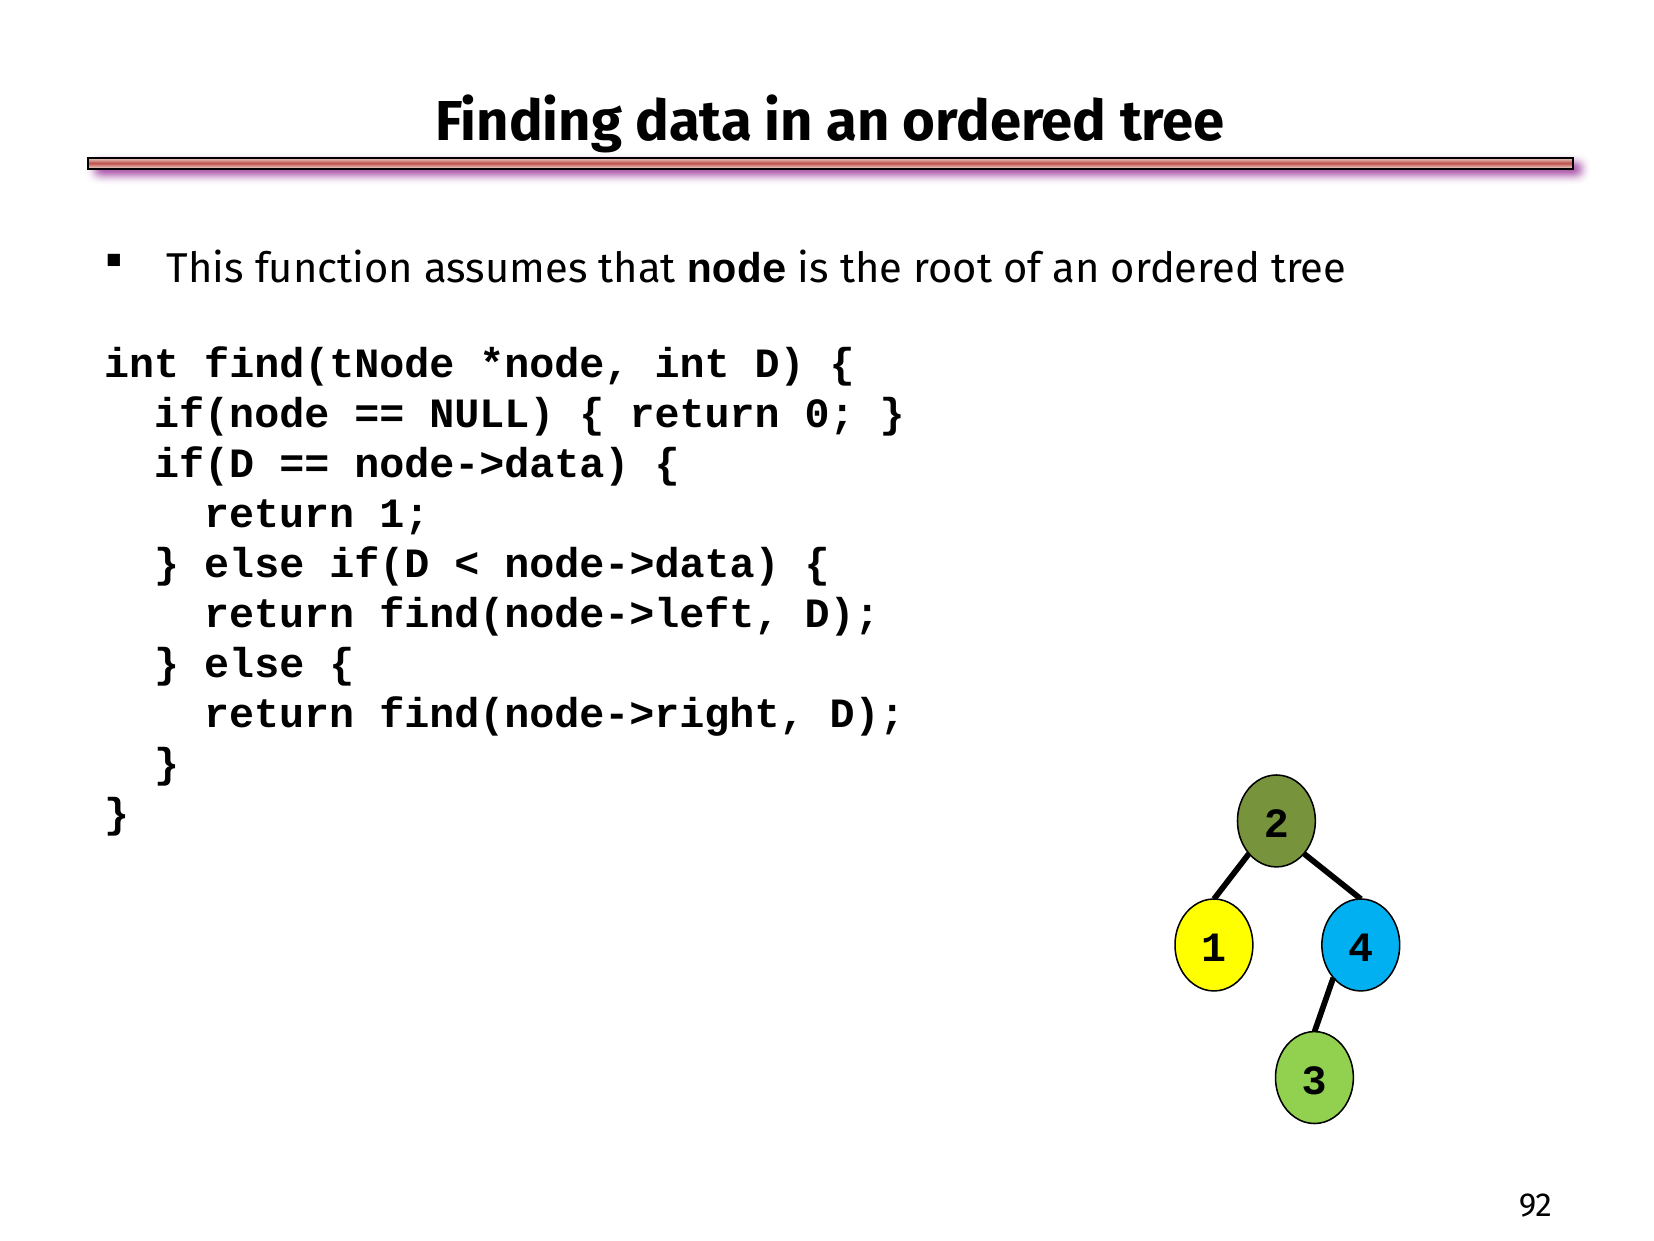

Finding data in an ordered tree

This function assumes that node is the root of an ordered tree

int find(tNode *node, int D) {
  if(node == NULL) { return 0; }
  if(D == node->data) {
    return 1;
  } else if(D < node->data) {
    return find(node->left, D);
  } else {
    return find(node->right, D);
  }
}
2

1
4

3
92